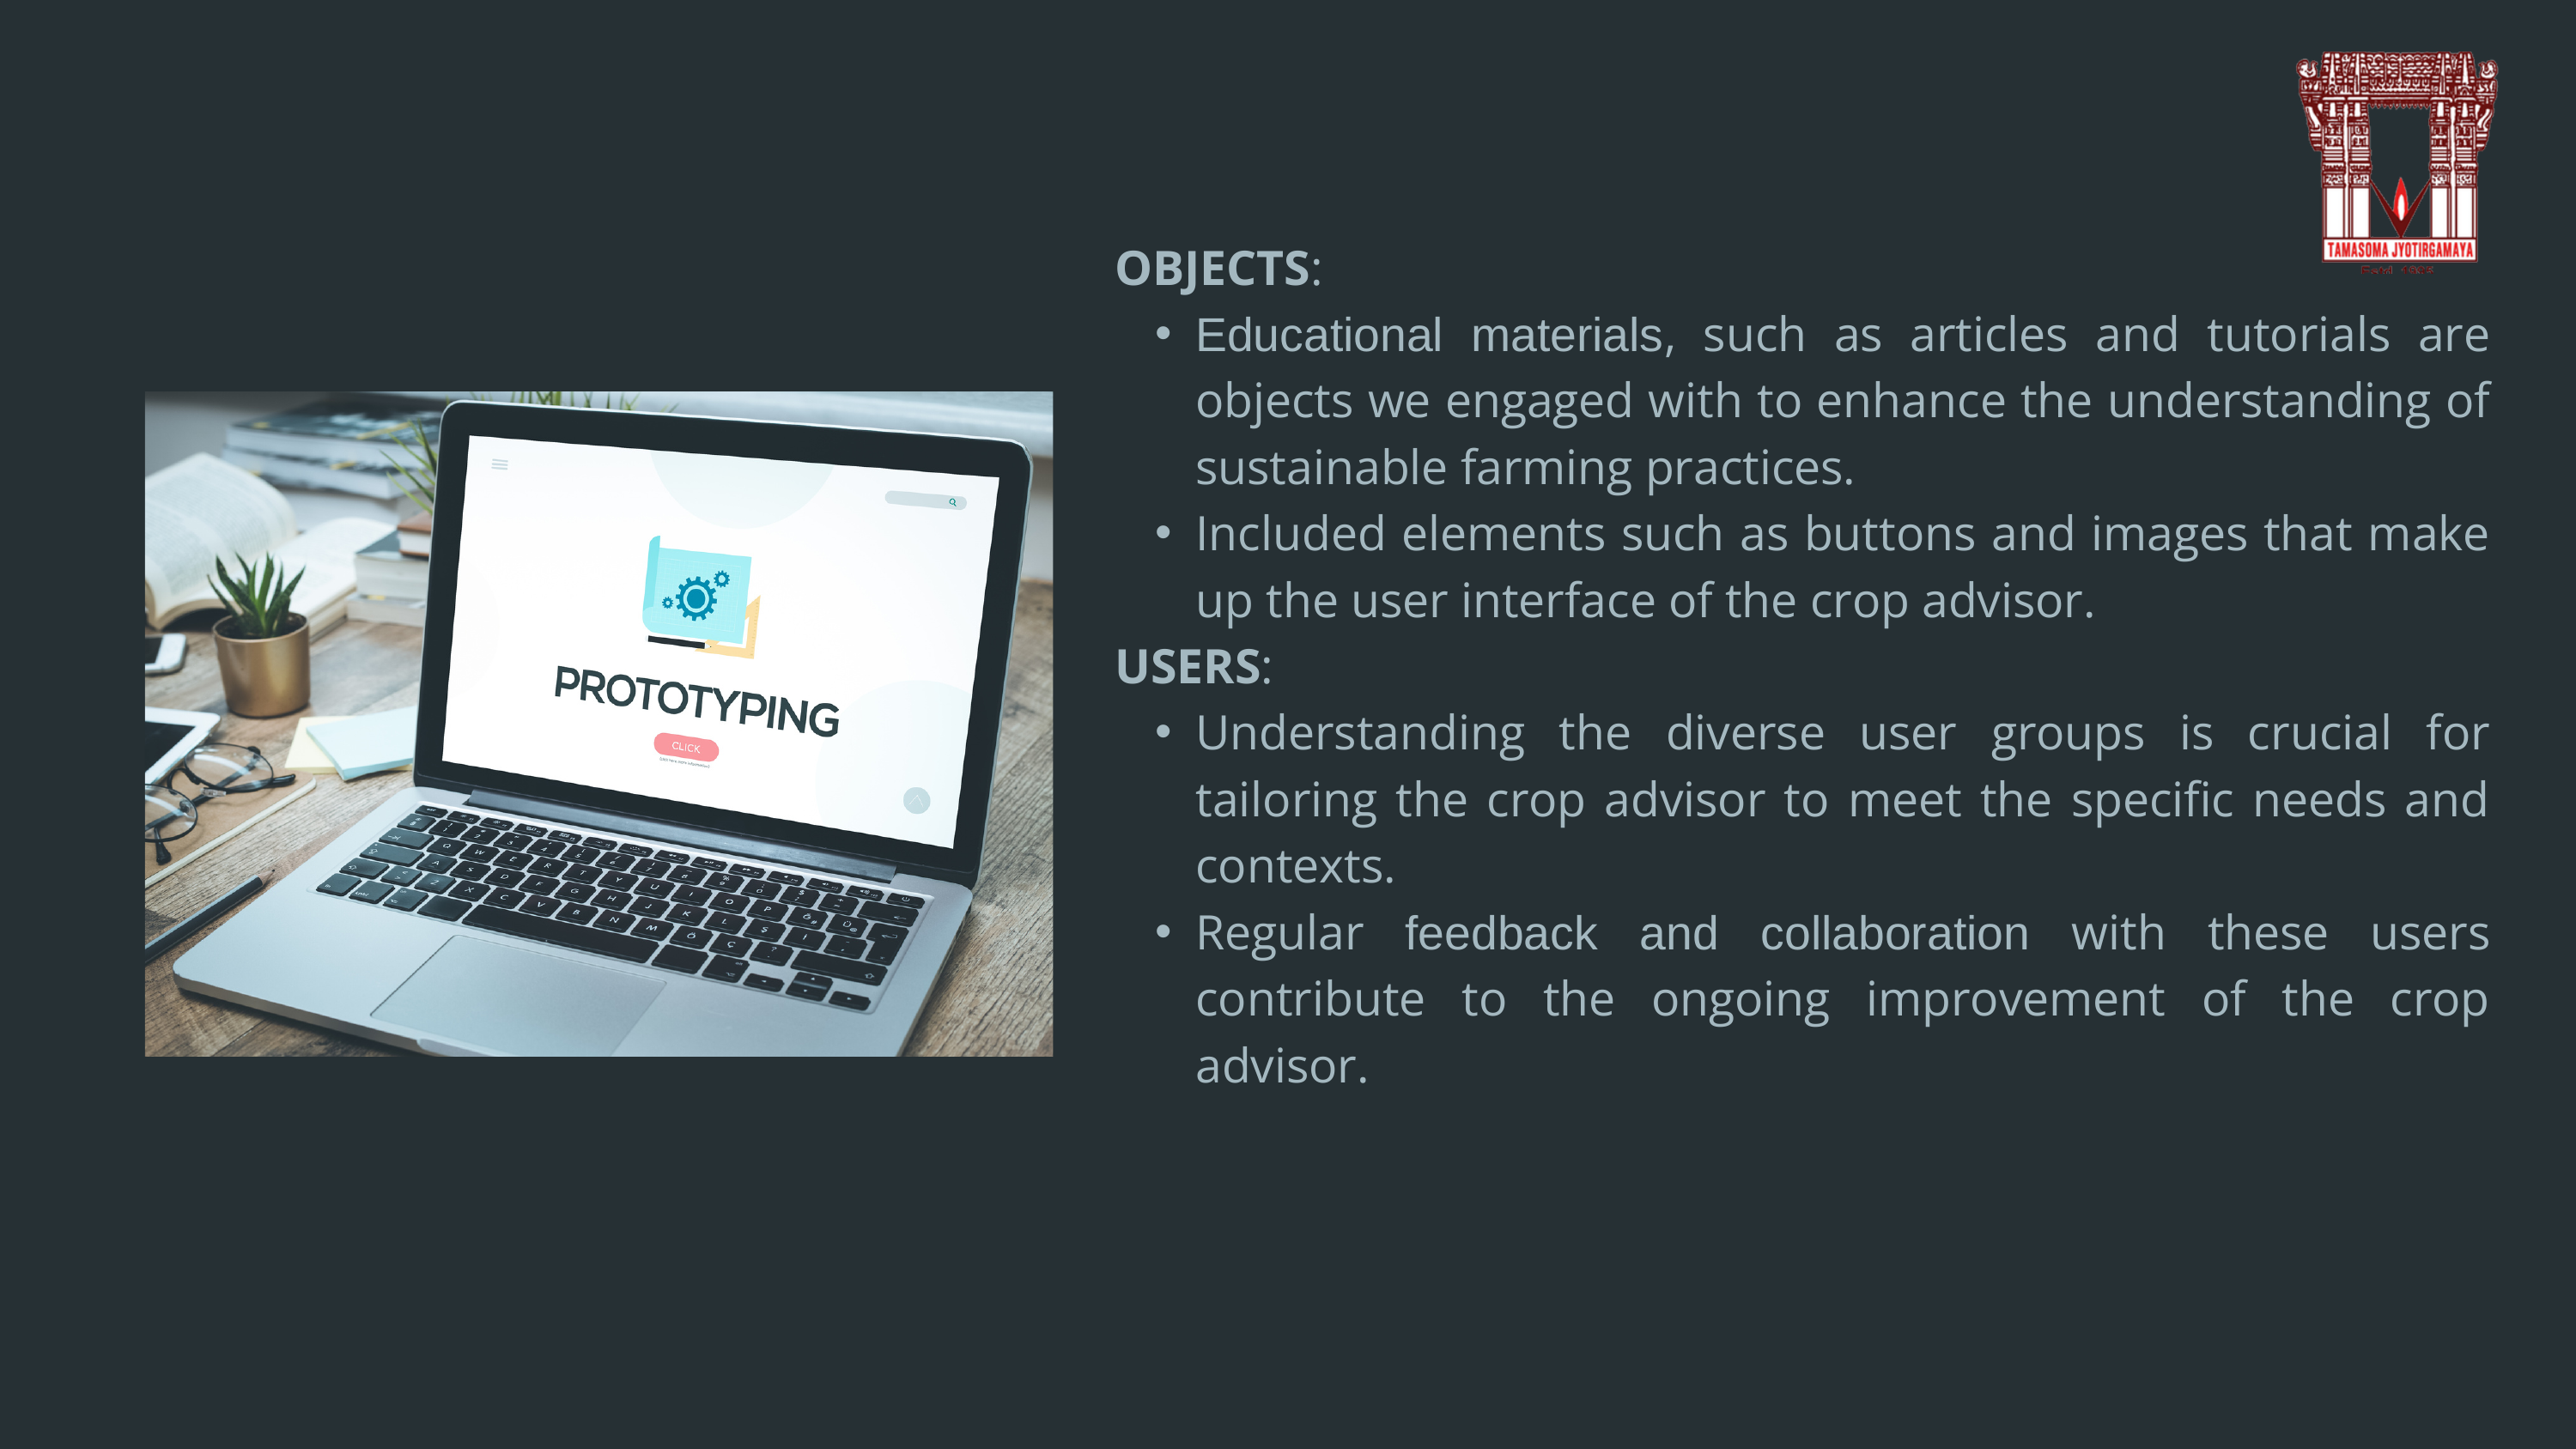

OBJECTS:
Educational materials, such as articles and tutorials are objects we engaged with to enhance the understanding of sustainable farming practices.
Included elements such as buttons and images that make up the user interface of the crop advisor.
USERS:
Understanding the diverse user groups is crucial for tailoring the crop advisor to meet the specific needs and contexts.
Regular feedback and collaboration with these users contribute to the ongoing improvement of the crop advisor.